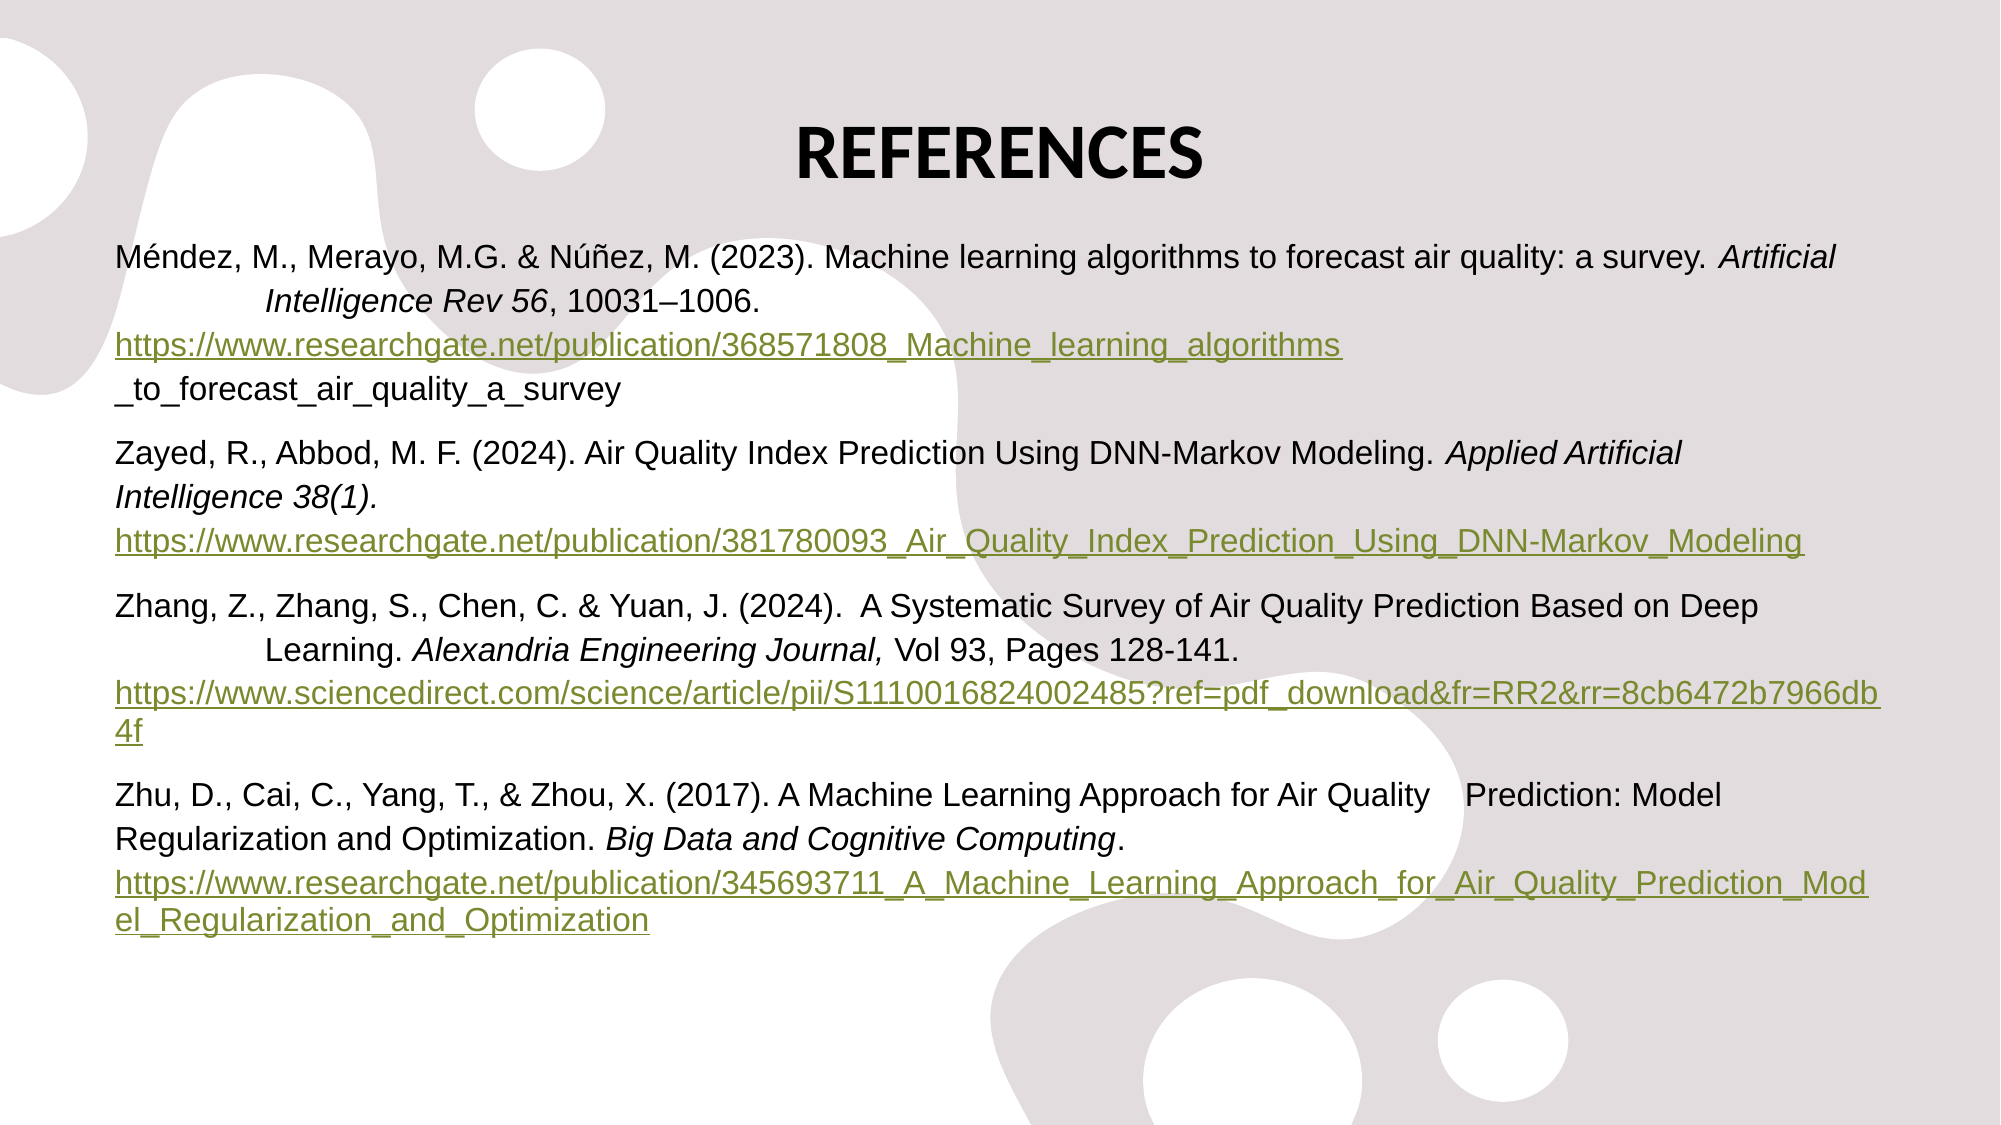

# REFERENCES
Méndez, M., Merayo, M.G. & Núñez, M. (2023). Machine learning algorithms to forecast air quality: a survey. Artificial 	Intelligence Rev 56, 10031–1006. 	https://www.researchgate.net/publication/368571808_Machine_learning_algorithms	_to_forecast_air_quality_a_survey
Zayed, R., Abbod, M. F. (2024). Air Quality Index Prediction Using DNN-Markov Modeling. Applied Artificial 	Intelligence 38(1). 	https://www.researchgate.net/publication/381780093_Air_Quality_Index_Prediction_Using_DNN-	Markov_Modeling
Zhang, Z., Zhang, S., Chen, C. & Yuan, J. (2024).  A Systematic Survey of Air Quality Prediction Based on Deep 	Learning. Alexandria Engineering Journal, Vol 93, Pages 128-141. 	https://www.sciencedirect.com/science/article/pii/S1110016824002485?ref=pdf_download&fr=RR2&rr=8	cb6472b7966db4f
Zhu, D., Cai, C., Yang, T., & Zhou, X. (2017). A Machine Learning Approach for Air Quality 	Prediction: Model 	Regularization and Optimization. Big Data and Cognitive Computing. 	https://www.researchgate.net/publication/345693711_A_Machine_Learning_Approach_for_Air_Quality_Pr	ediction_Model_Regularization_and_Optimization